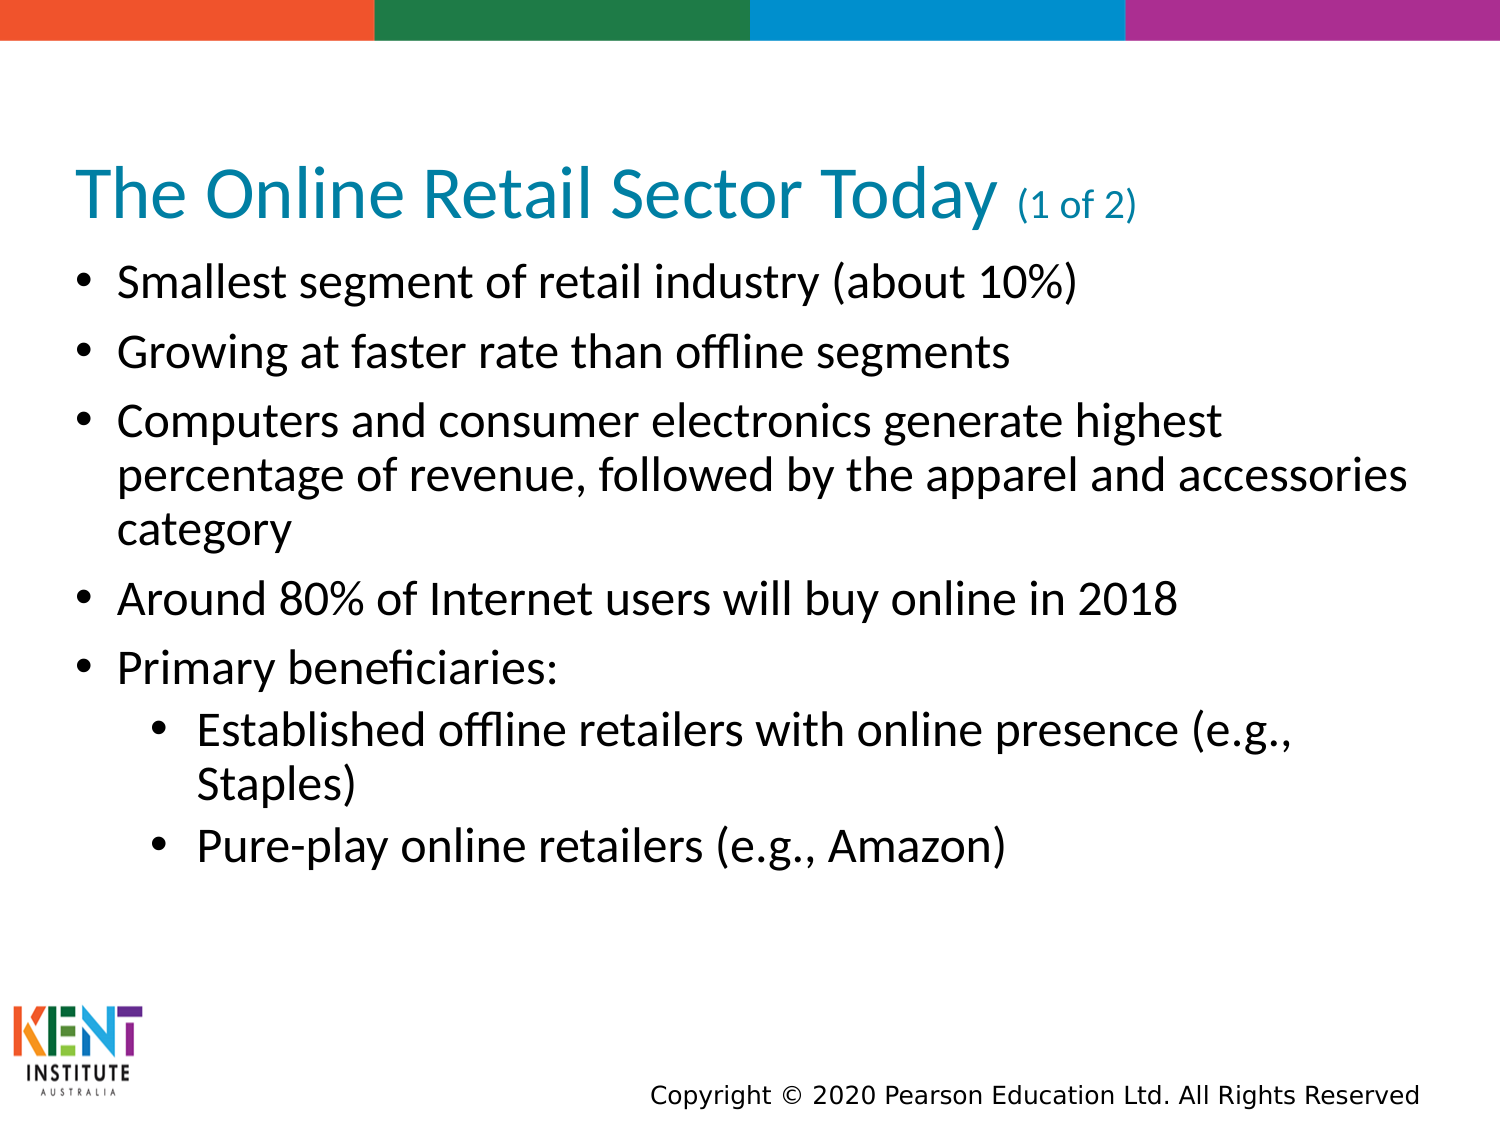

# The Online Retail Sector Today (1 of 2)
Smallest segment of retail industry (about 10%)
Growing at faster rate than offline segments
Computers and consumer electronics generate highest percentage of revenue, followed by the apparel and accessories category
Around 80% of Internet users will buy online in 2018
Primary beneficiaries:
Established offline retailers with online presence (e.g., Staples)
Pure-play online retailers (e.g., Amazon)